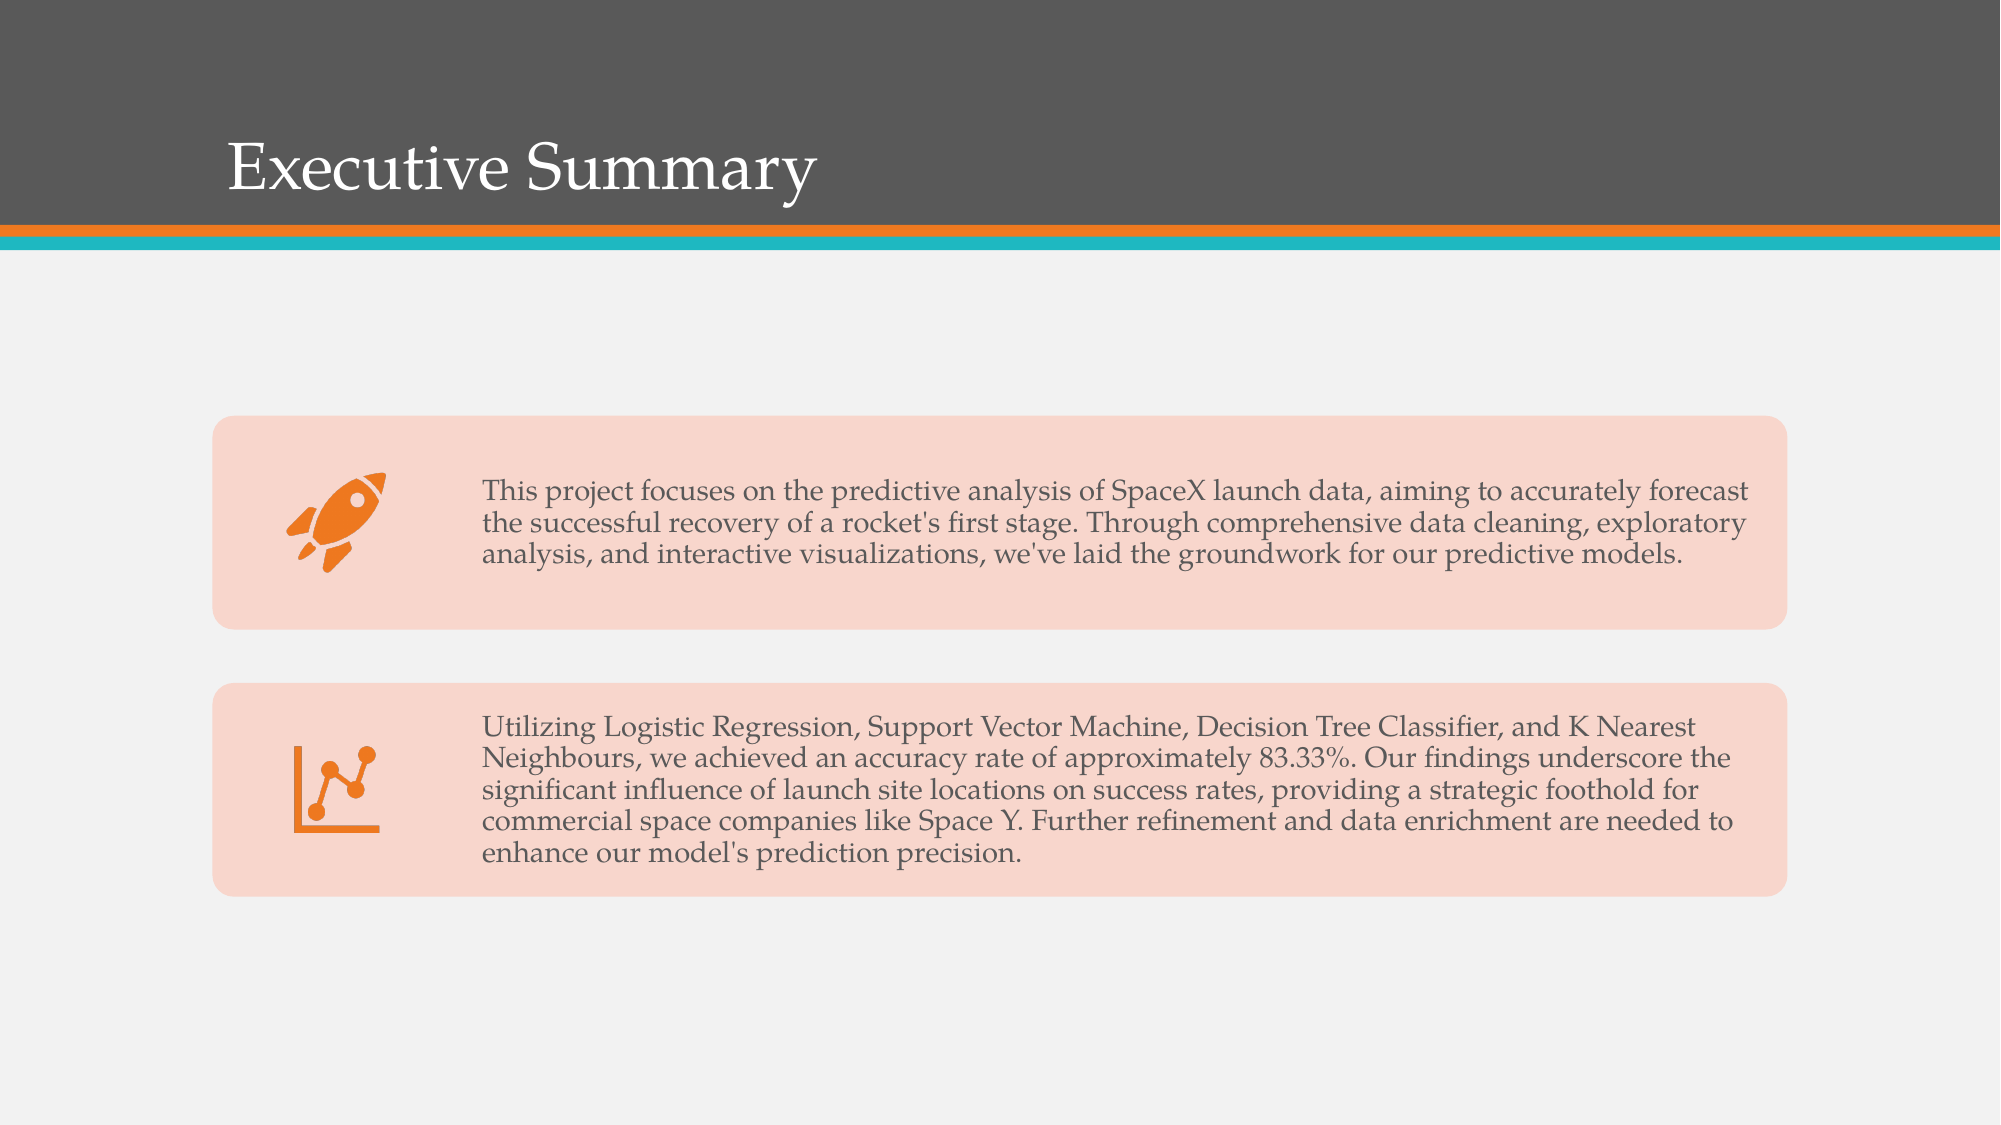

# Executive Summary
This project focuses on the predictive analysis of SpaceX launch data, aiming to accurately forecast the successful recovery of a rocket's first stage. Through comprehensive data cleaning, exploratory analysis, and interactive visualizations, we've laid the groundwork for our predictive models.
Utilizing Logistic Regression, Support Vector Machine, Decision Tree Classifier, and K Nearest Neighbours, we achieved an accuracy rate of approximately 83.33%. Our findings underscore the significant influence of launch site locations on success rates, providing a strategic foothold for commercial space companies like Space Y. Further refinement and data enrichment are needed to enhance our model's prediction precision.